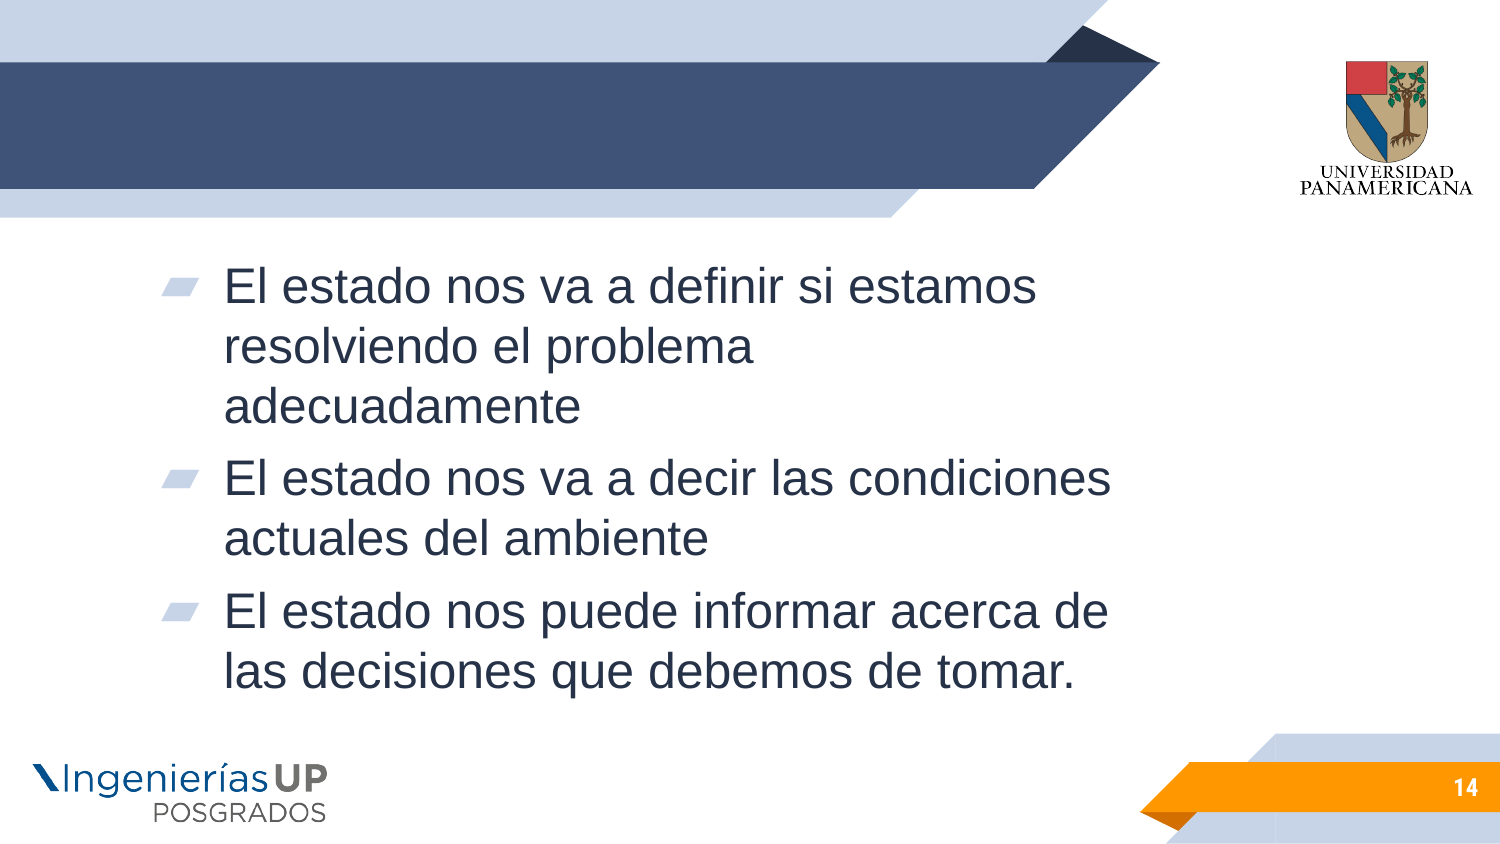

#
El estado nos va a definir si estamos resolviendo el problema adecuadamente
El estado nos va a decir las condiciones actuales del ambiente
El estado nos puede informar acerca de las decisiones que debemos de tomar.
14